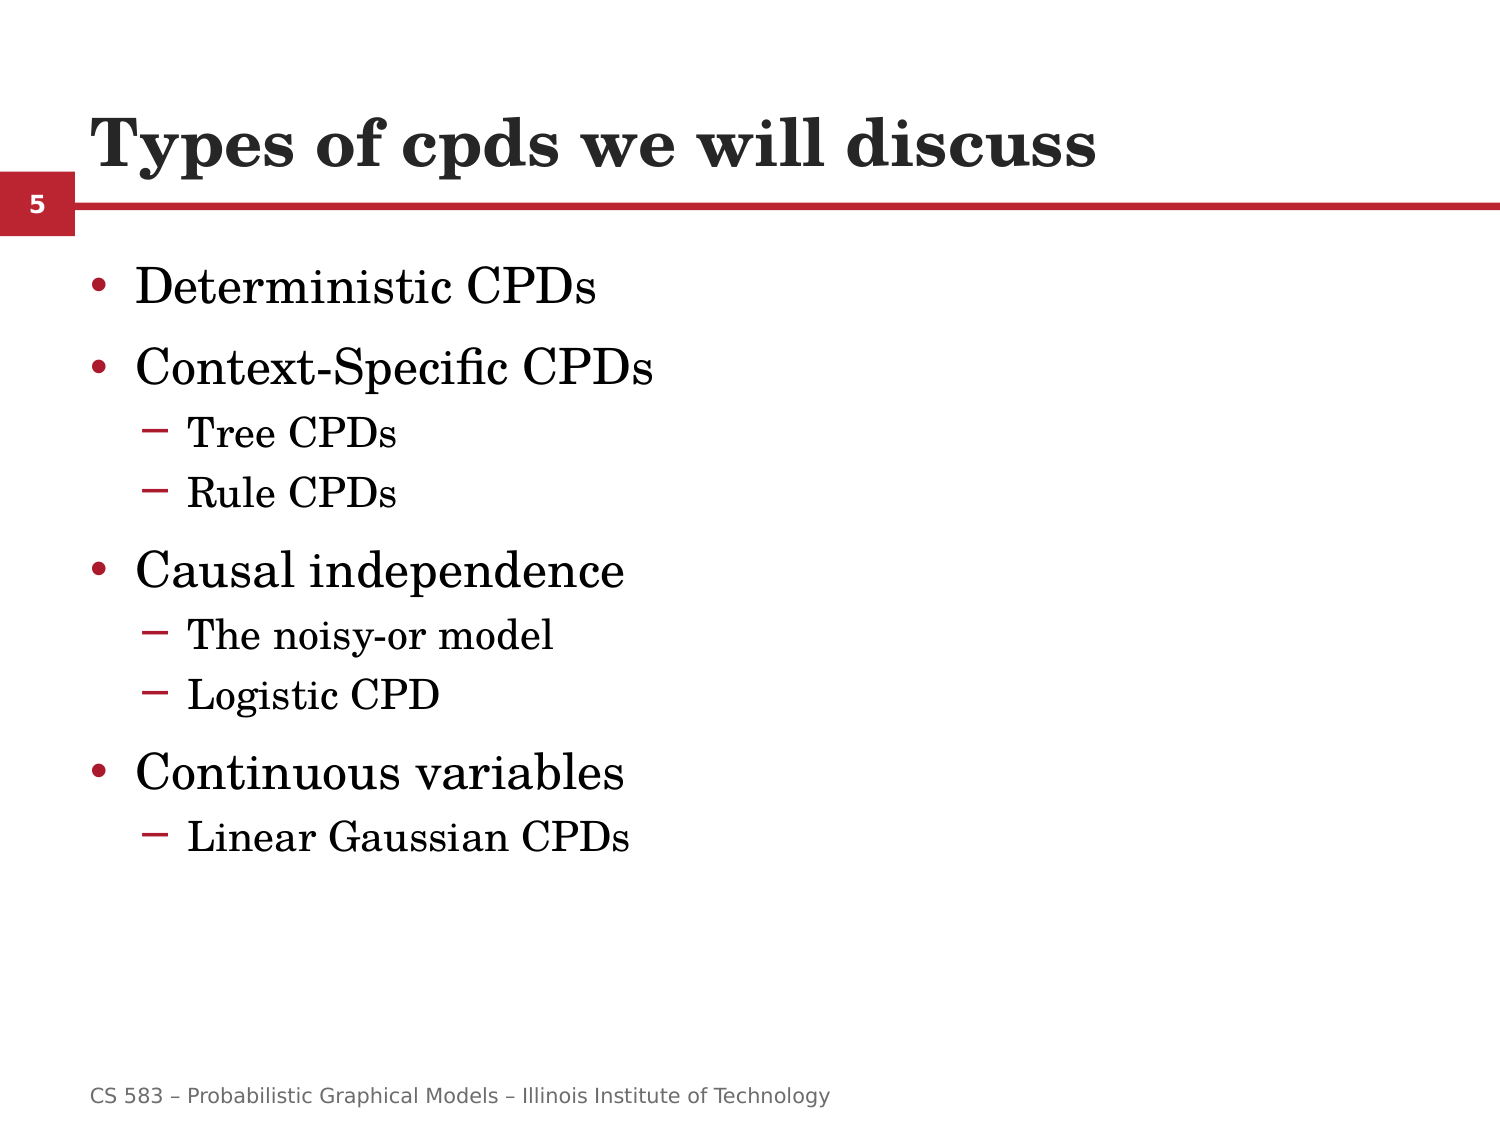

# Types of cpds we will discuss
Deterministic CPDs
Context-Specific CPDs
Tree CPDs
Rule CPDs
Causal independence
The noisy-or model
Logistic CPD
Continuous variables
Linear Gaussian CPDs
5
CS 583 – Probabilistic Graphical Models – Illinois Institute of Technology